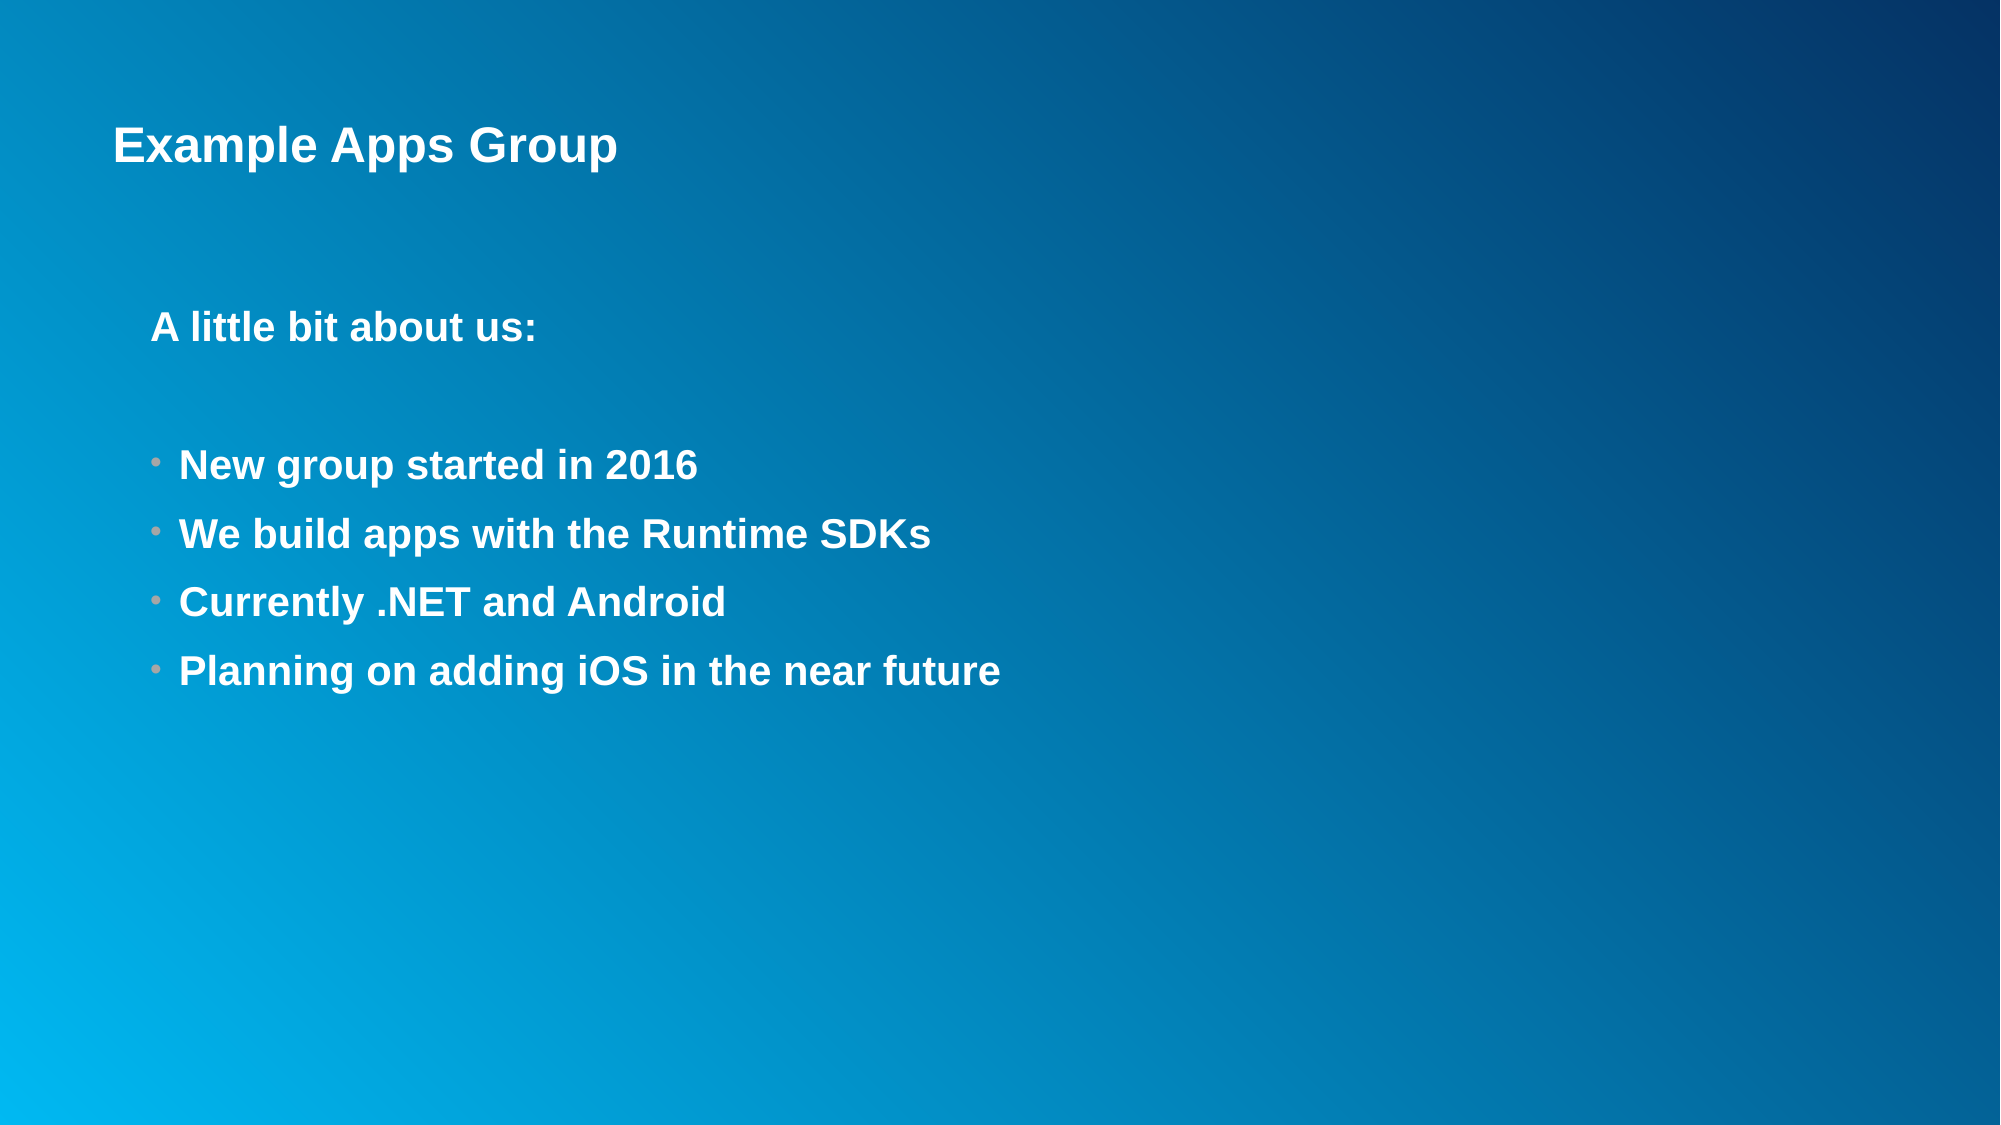

# Example Apps Group
A little bit about us:

New group started in 2016
We build apps with the Runtime SDKs
Currently .NET and Android
Planning on adding iOS in the near future